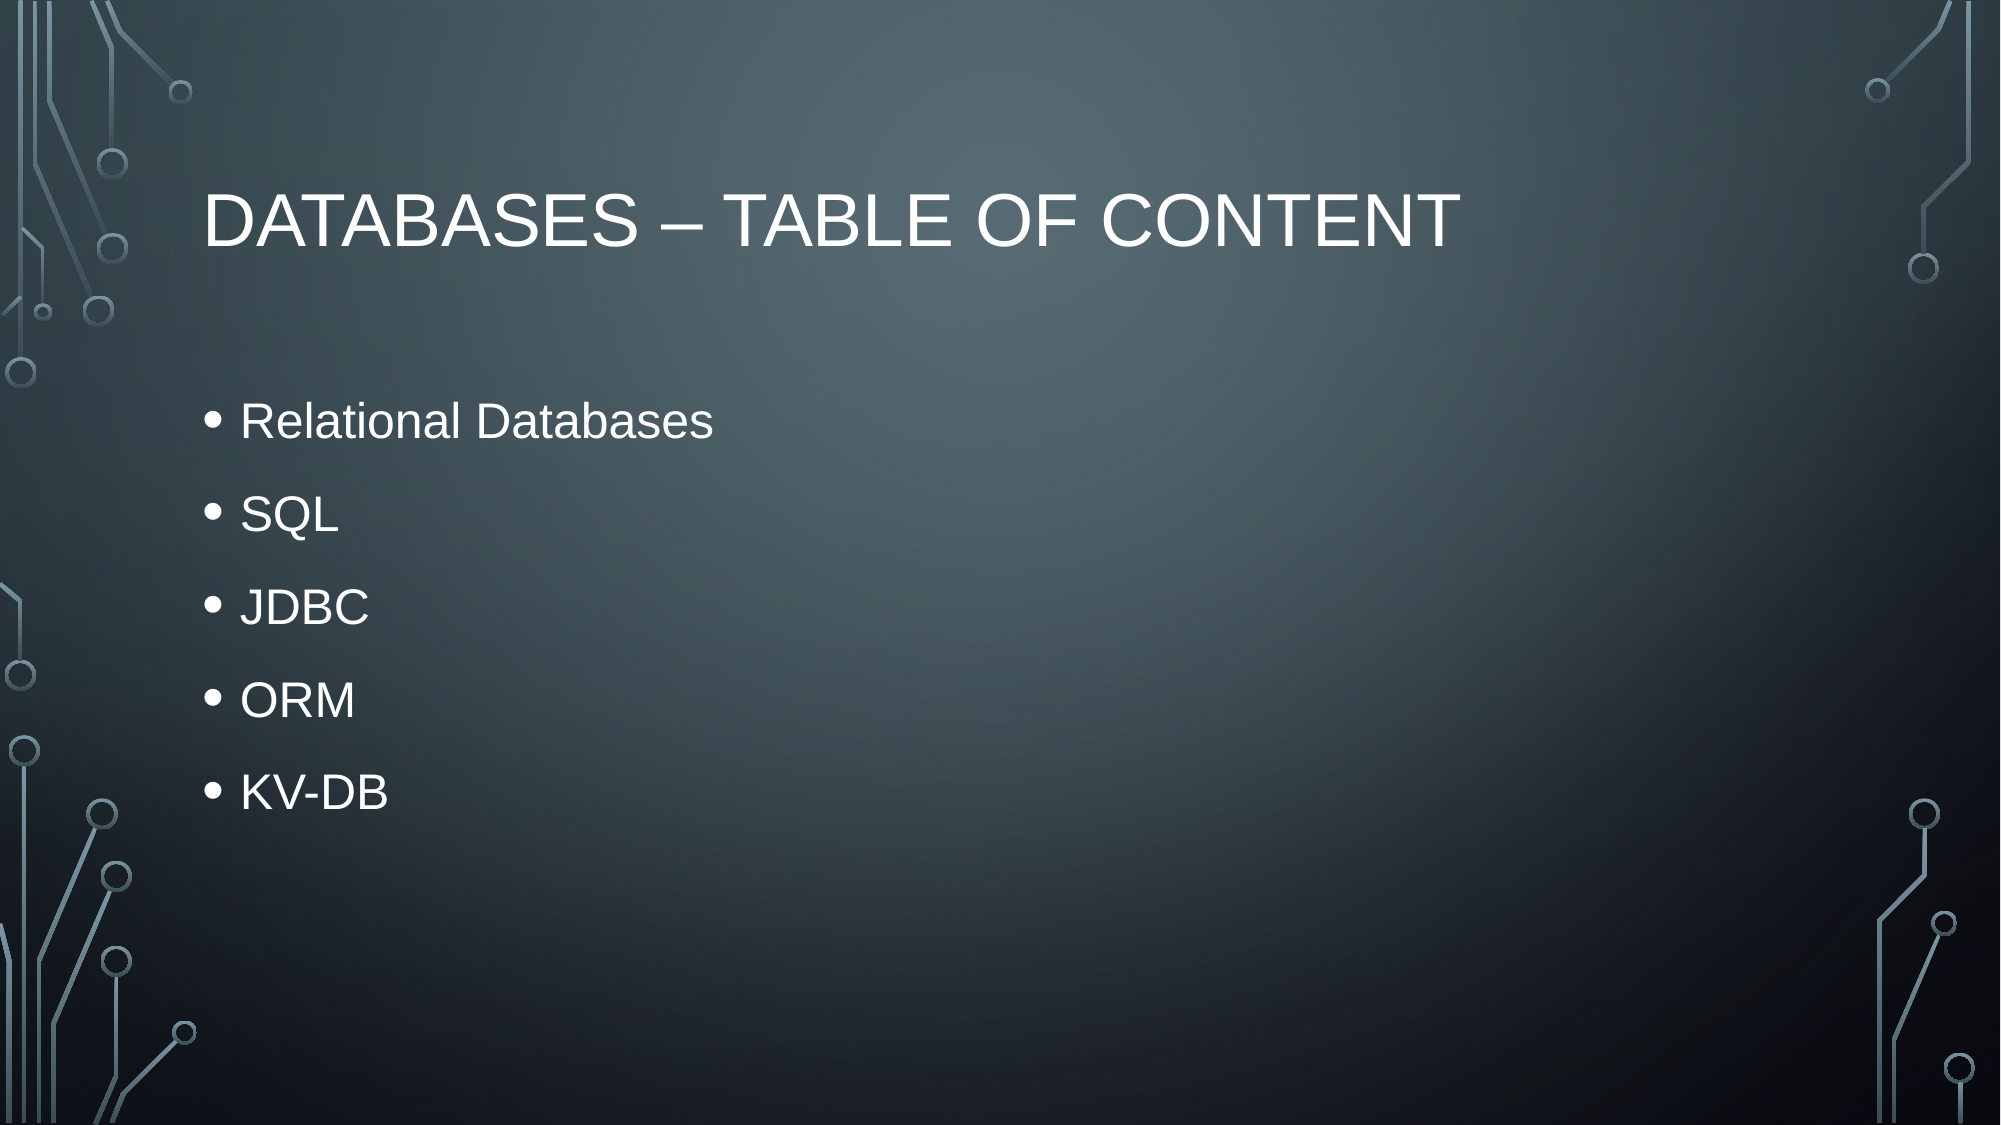

# Databases – Table of content
Relational Databases
SQL
JDBC
ORM
KV-DB